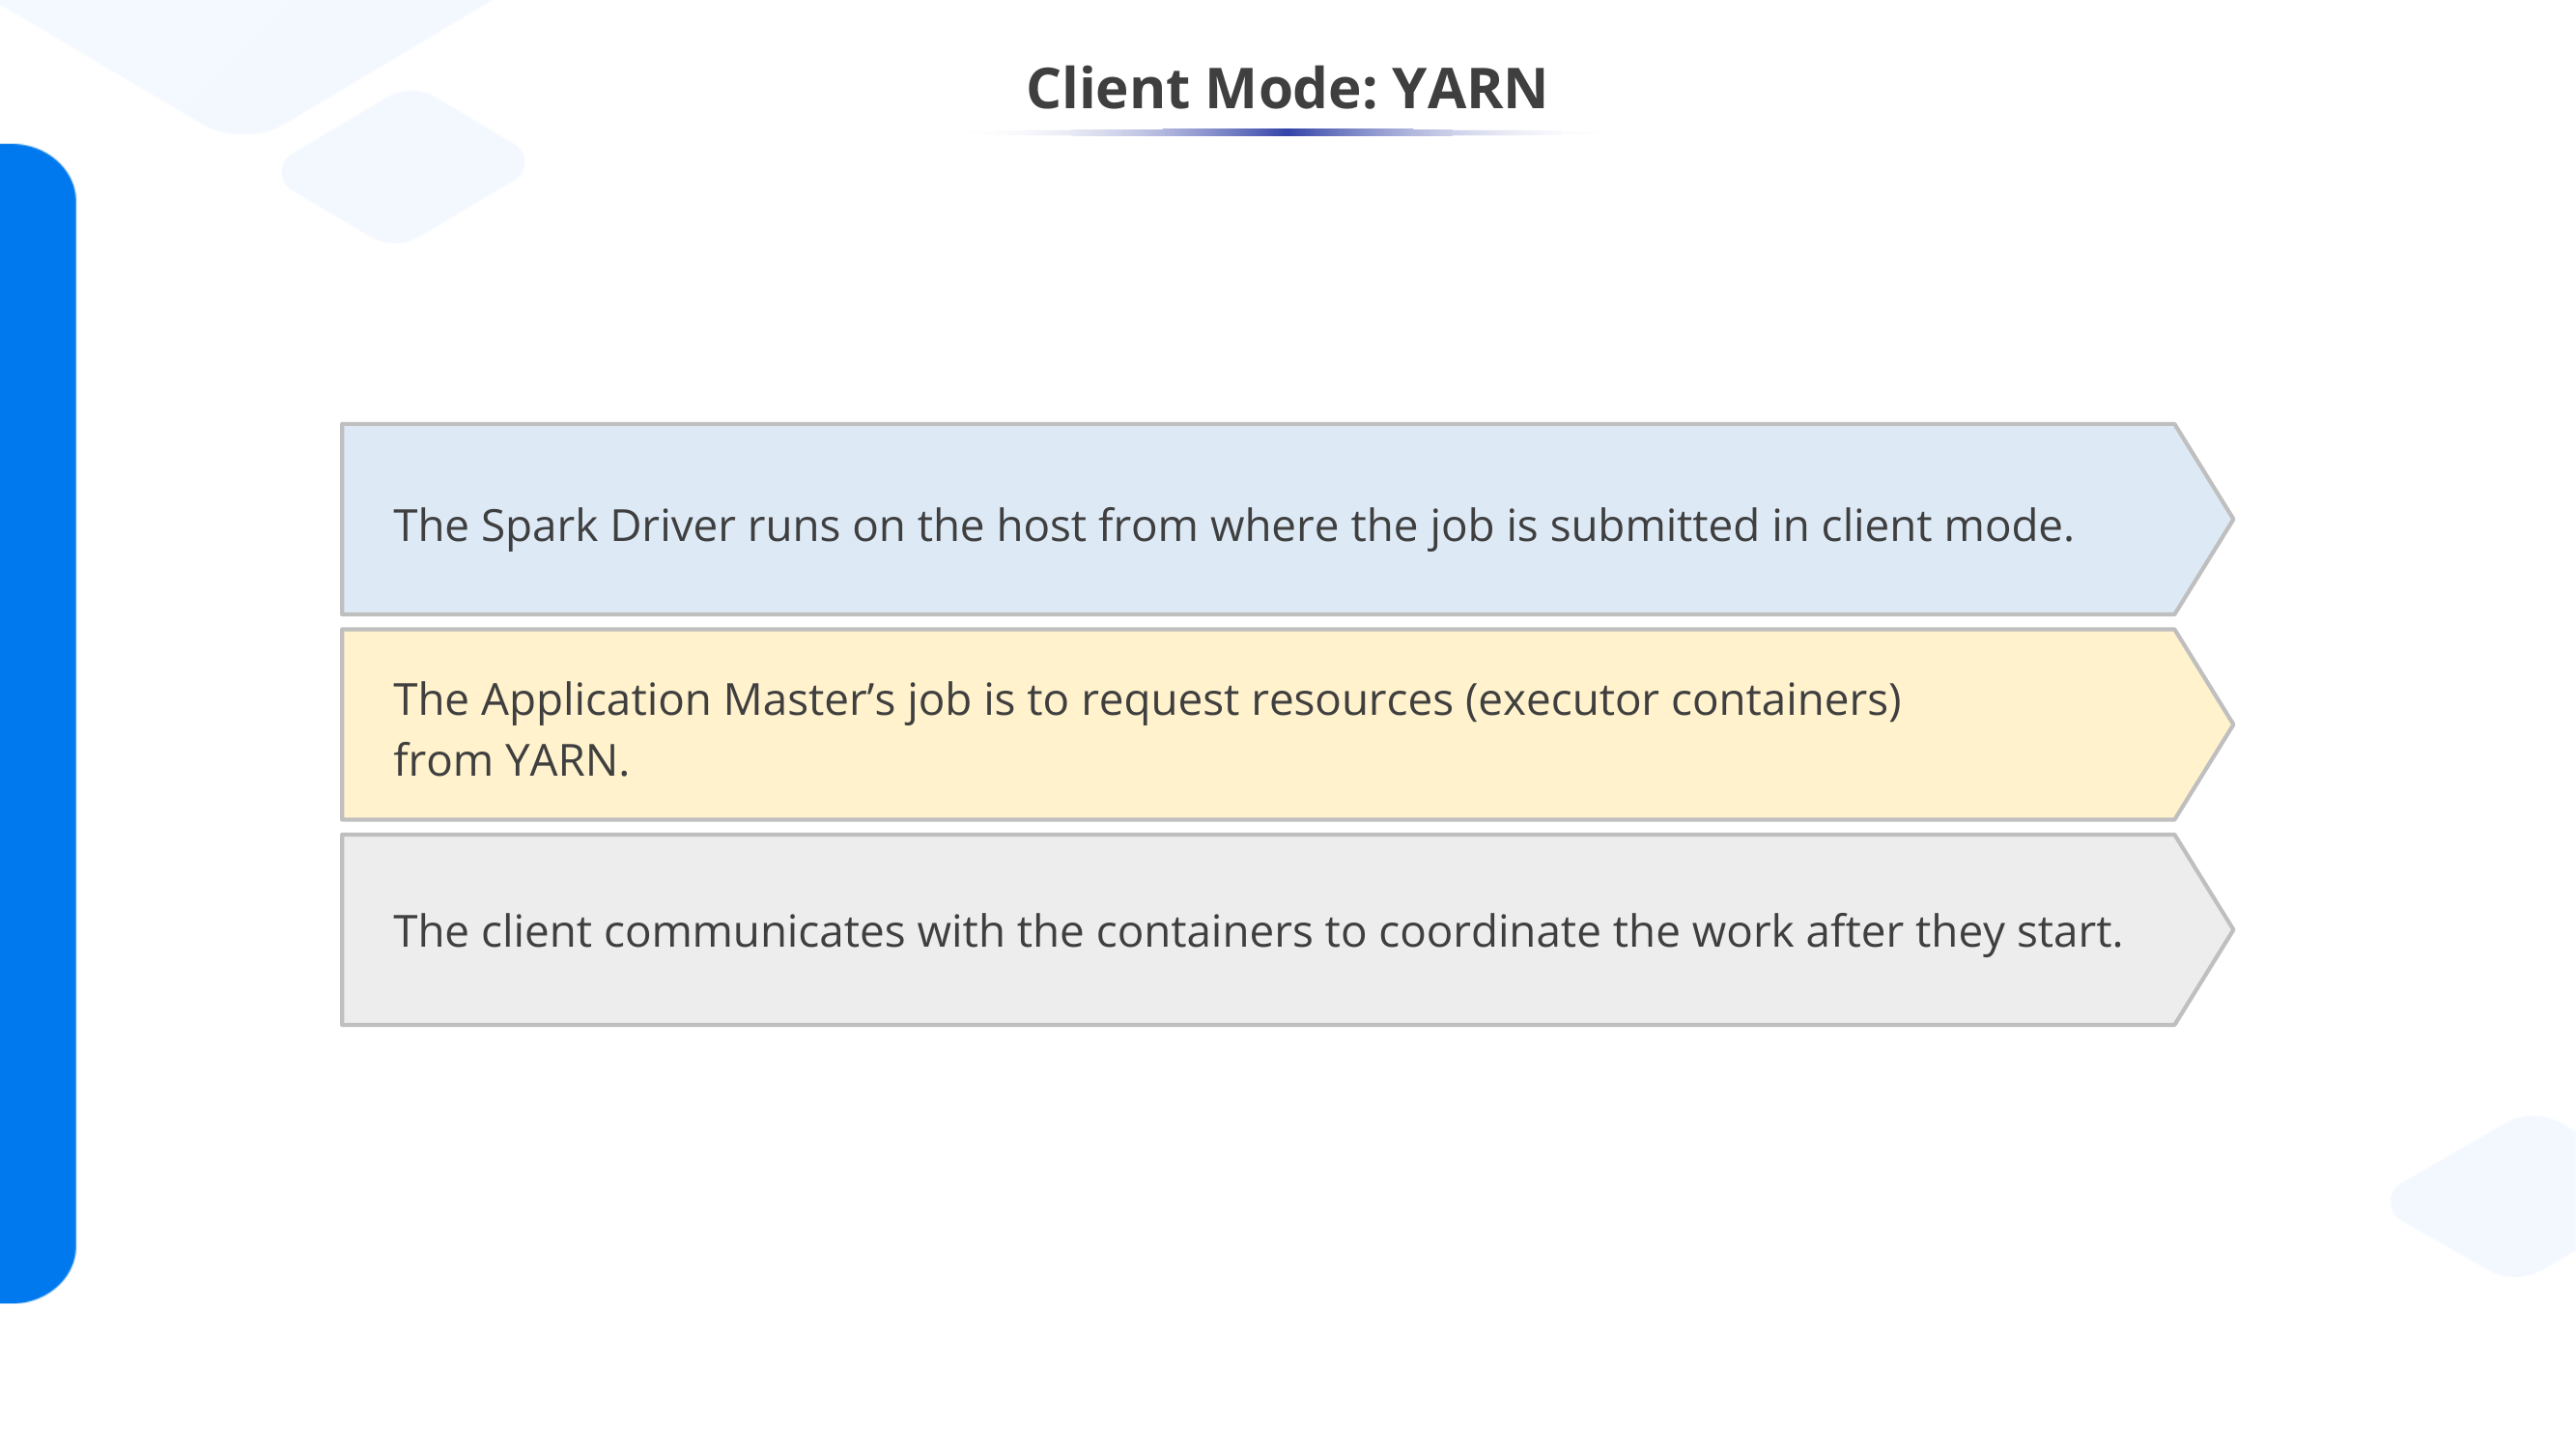

# Client Mode: YARN

The Spark Driver runs on the host from where the job is submitted in client mode.
The Application Master’s job is to request resources (executor containers)
from YARN.
The client communicates with the containers to coordinate the work after they start.